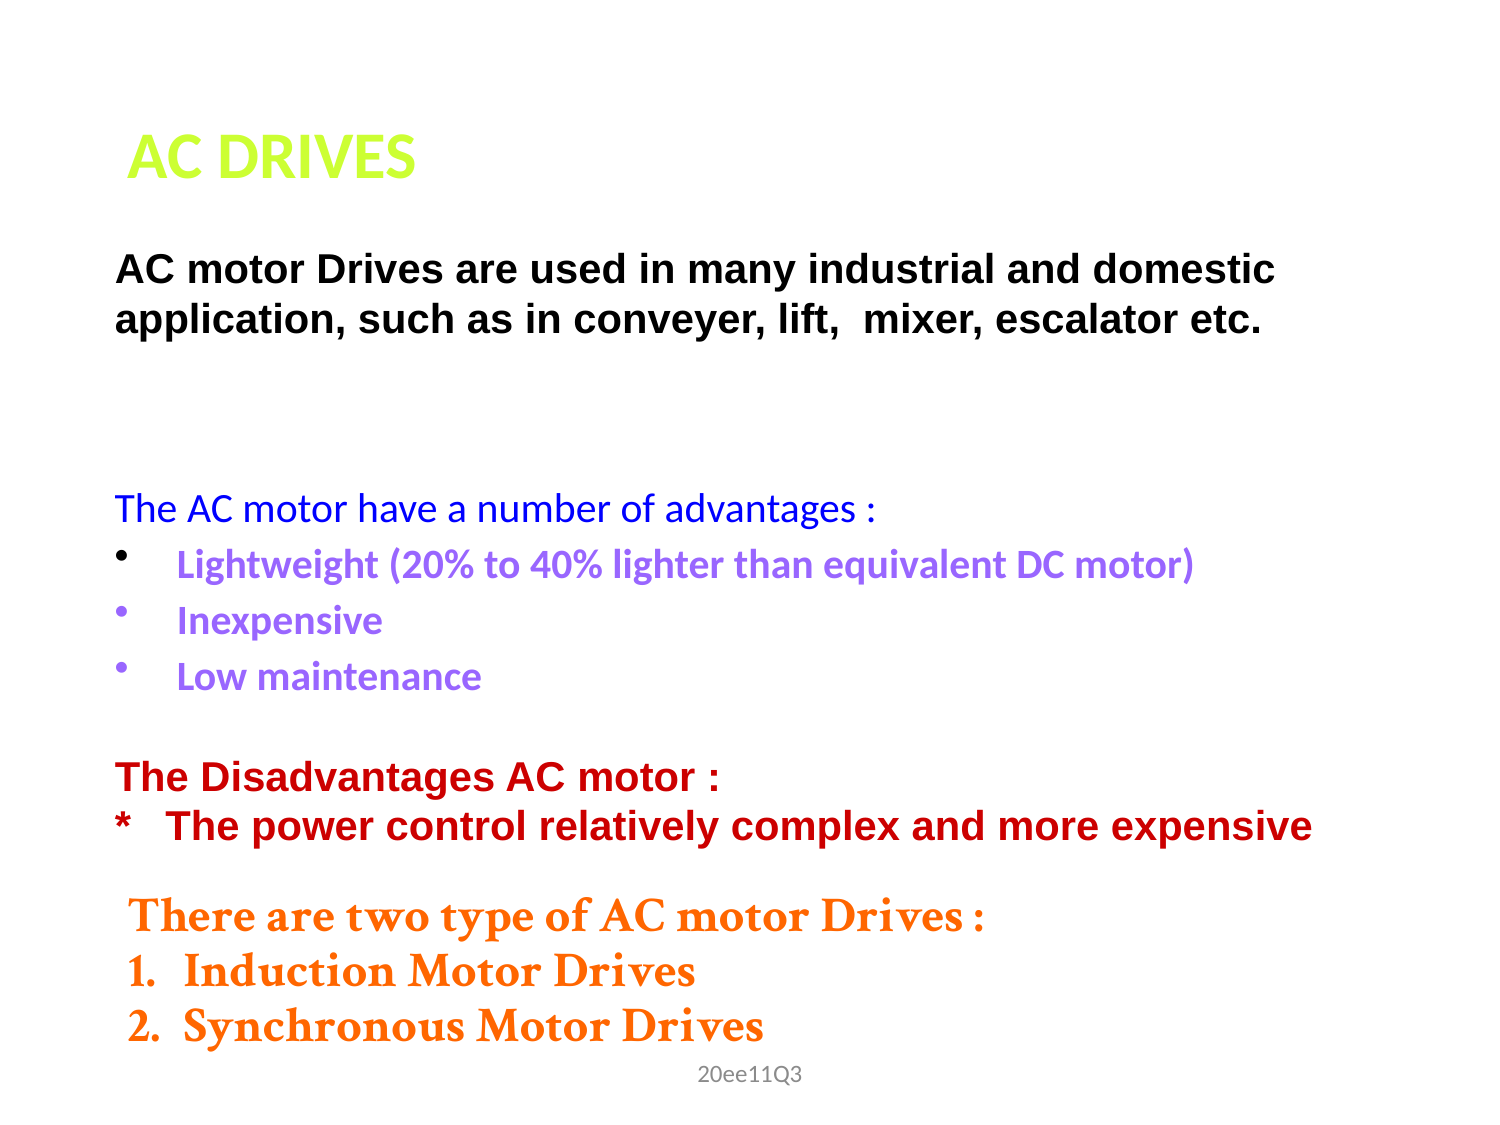

AC DRIVES
AC motor Drives are used in many industrial and domestic application, such as in conveyer, lift,  mixer, escalator etc.
The AC motor have a number of advantages :
     Lightweight (20% to 40% lighter than equivalent DC motor)
     Inexpensive
     Low maintenance
The Disadvantages AC motor :
*   The power control relatively complex and more expensive
There are two type of AC motor Drives :
Induction Motor Drives
Synchronous Motor Drives
20ee11Q3